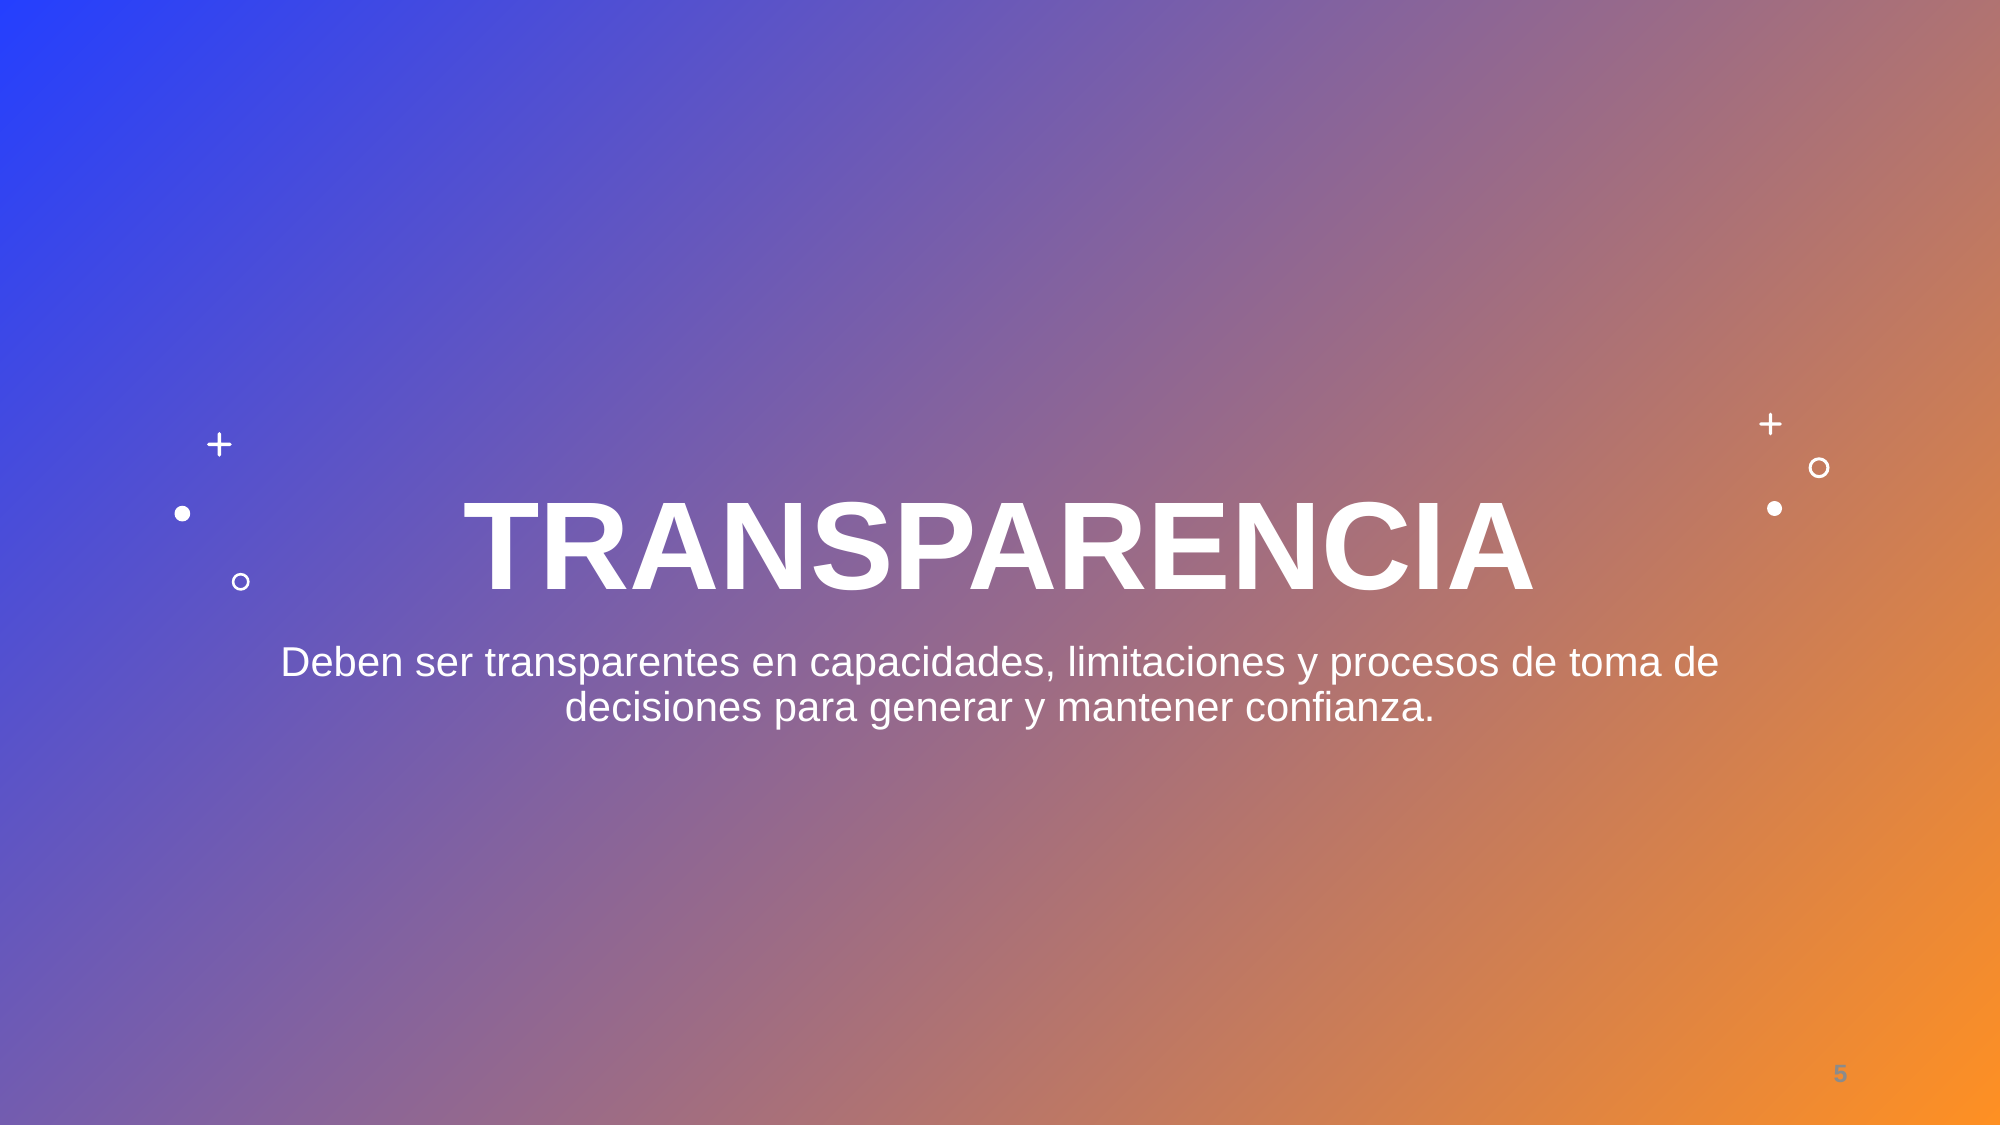

# Transparencia
Deben ser transparentes en capacidades, limitaciones y procesos de toma de decisiones para generar y mantener confianza.
5